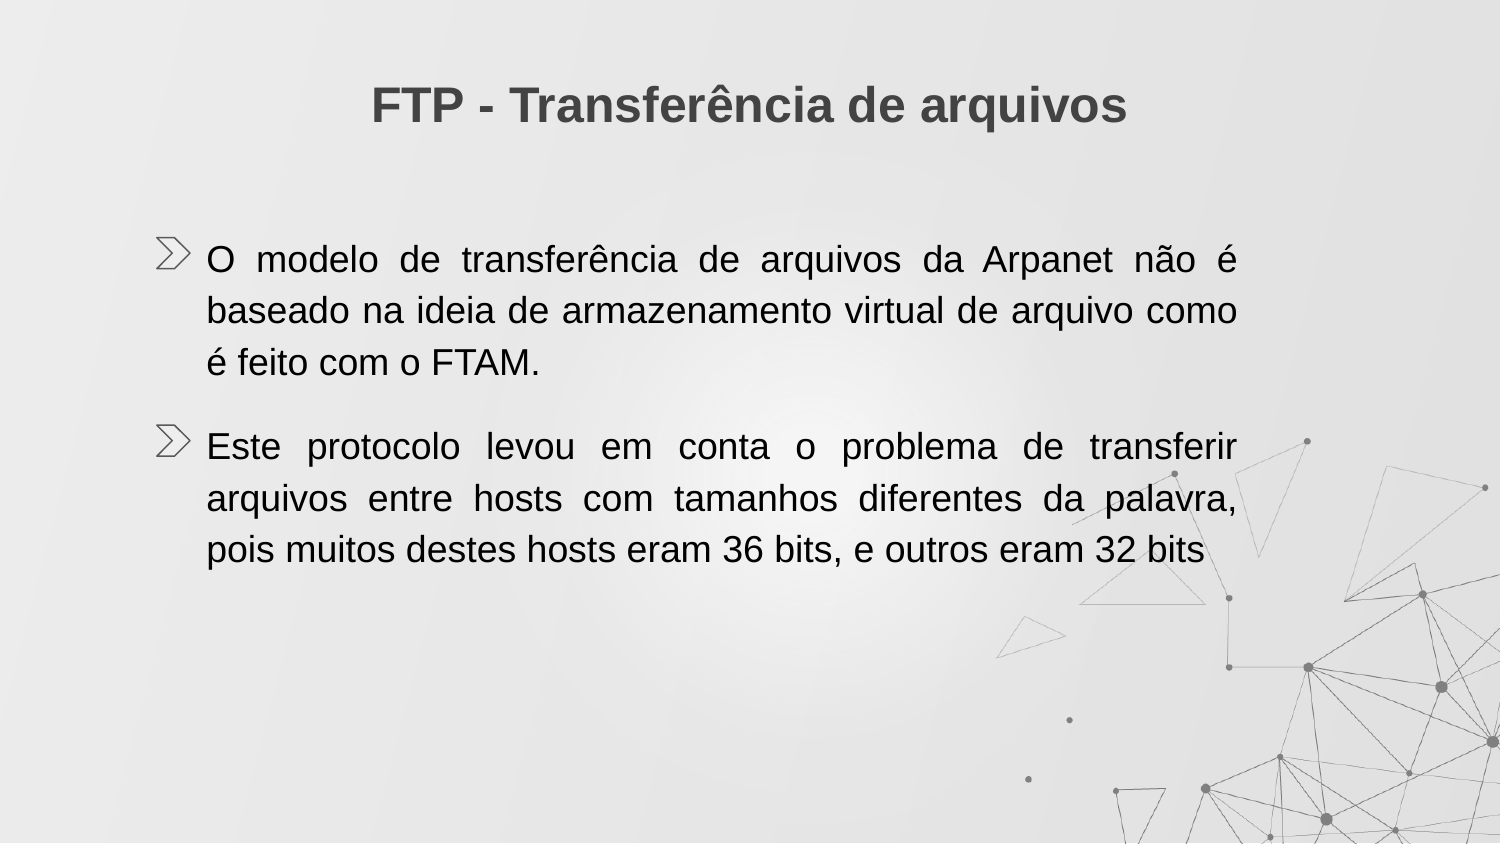

# FTP - Transferência de arquivos
O modelo de transferência de arquivos da Arpanet não é baseado na ideia de armazenamento virtual de arquivo como é feito com o FTAM.

Este protocolo levou em conta o problema de transferir arquivos entre hosts com tamanhos diferentes da palavra, pois muitos destes hosts eram 36 bits, e outros eram 32 bits